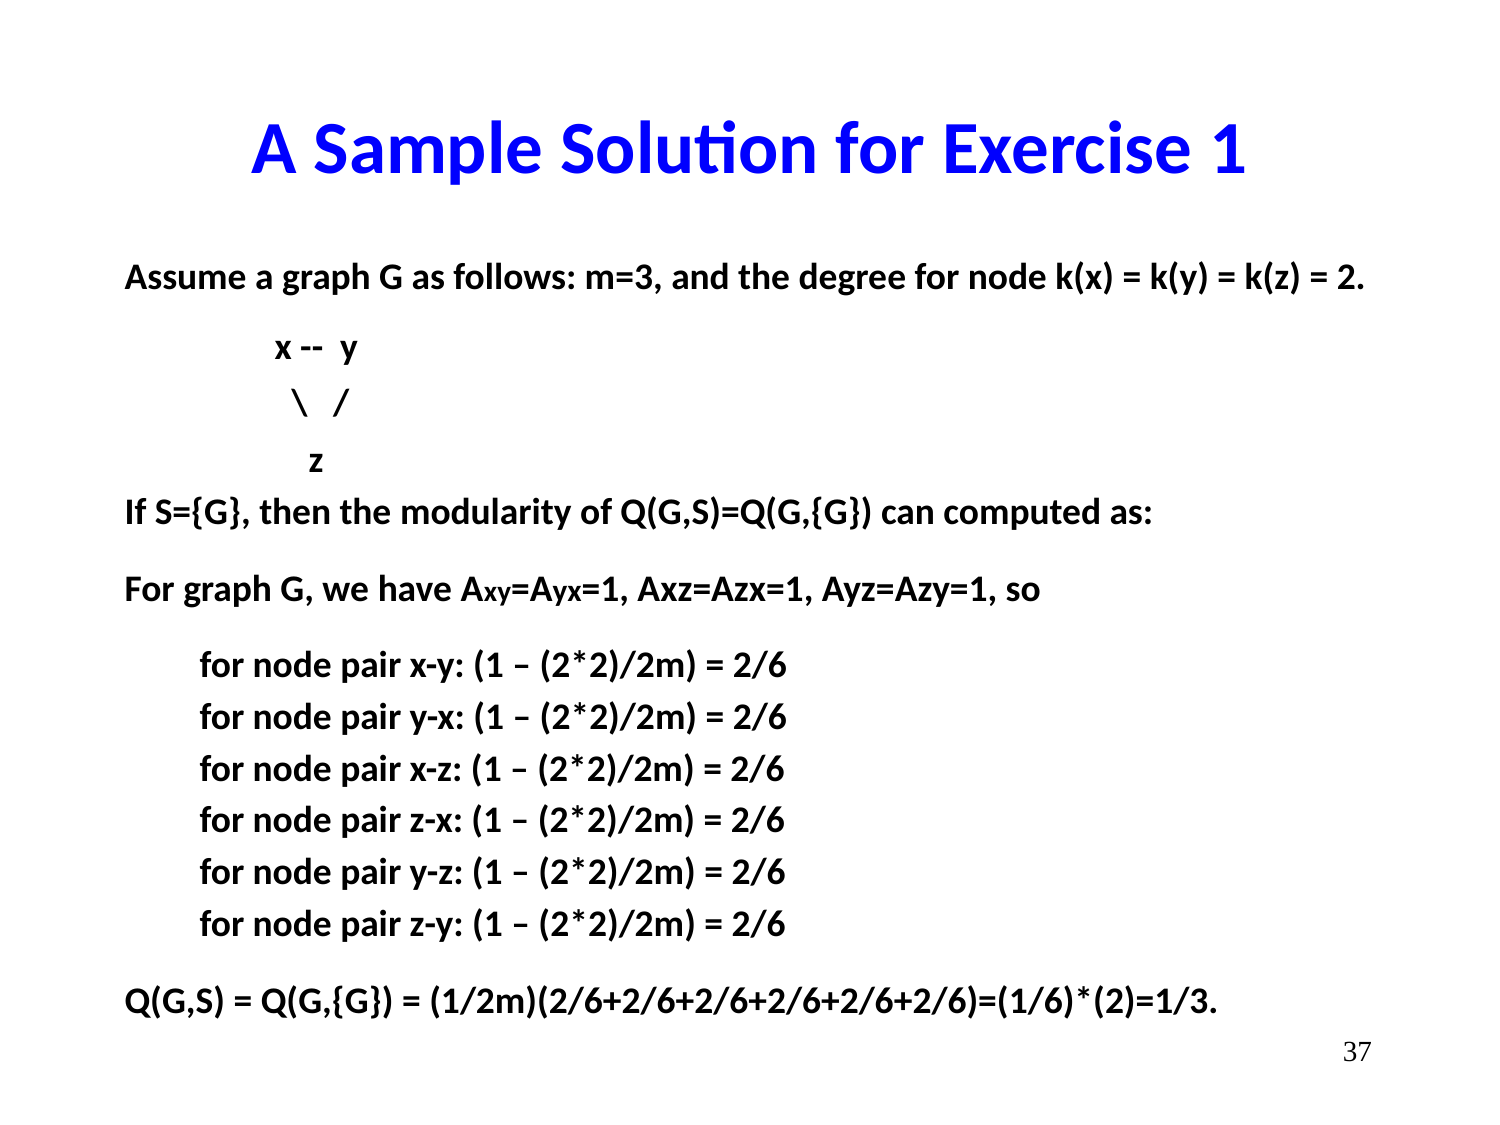

# A Sample Solution for Exercise 1
Assume a graph G as follows: m=3, and the degree for node k(x) = k(y) = k(z) = 2.
x --  y
  \   /
    z
If S={G}, then the modularity of Q(G,S)=Q(G,{G}) can computed as:
For graph G, we have Axy=Ayx=1, Axz=Azx=1, Ayz=Azy=1, so
for node pair x-y: (1 – (2*2)/2m) = 2/6
for node pair y-x: (1 – (2*2)/2m) = 2/6
for node pair x-z: (1 – (2*2)/2m) = 2/6
for node pair z-x: (1 – (2*2)/2m) = 2/6
for node pair y-z: (1 – (2*2)/2m) = 2/6
for node pair z-y: (1 – (2*2)/2m) = 2/6
Q(G,S) = Q(G,{G}) = (1/2m)(2/6+2/6+2/6+2/6+2/6+2/6)=(1/6)*(2)=1/3.
37